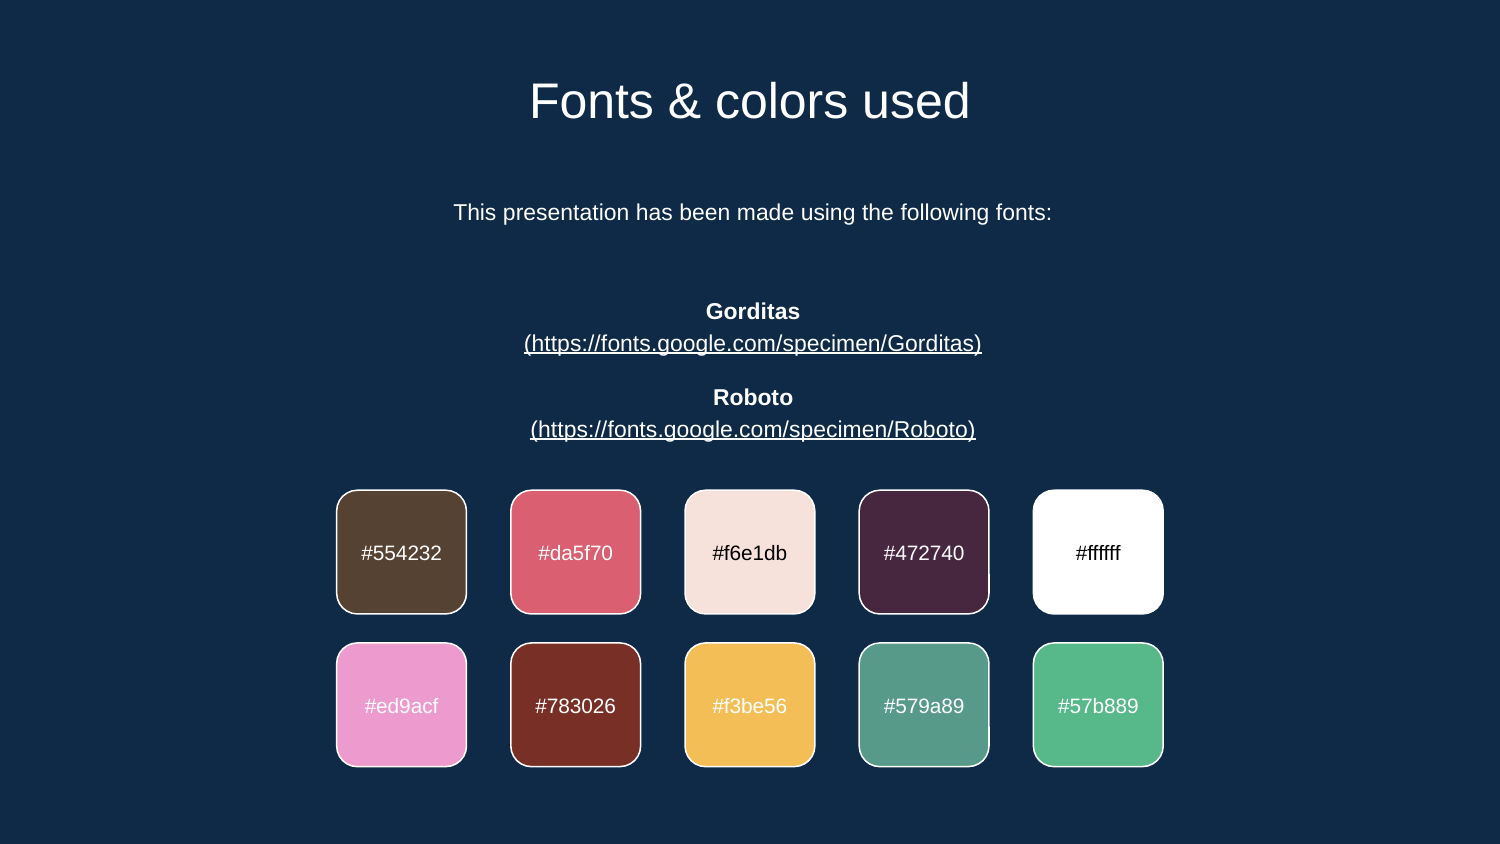

# Fonts & colors used
This presentation has been made using the following fonts:

Gorditas
(https://fonts.google.com/specimen/Gorditas)

Roboto
(https://fonts.google.com/specimen/Roboto)

#554232
#da5f70
#f6e1db
#472740
#ffffff

#ed9acf
#783026
#f3be56
#579a89
#57b889